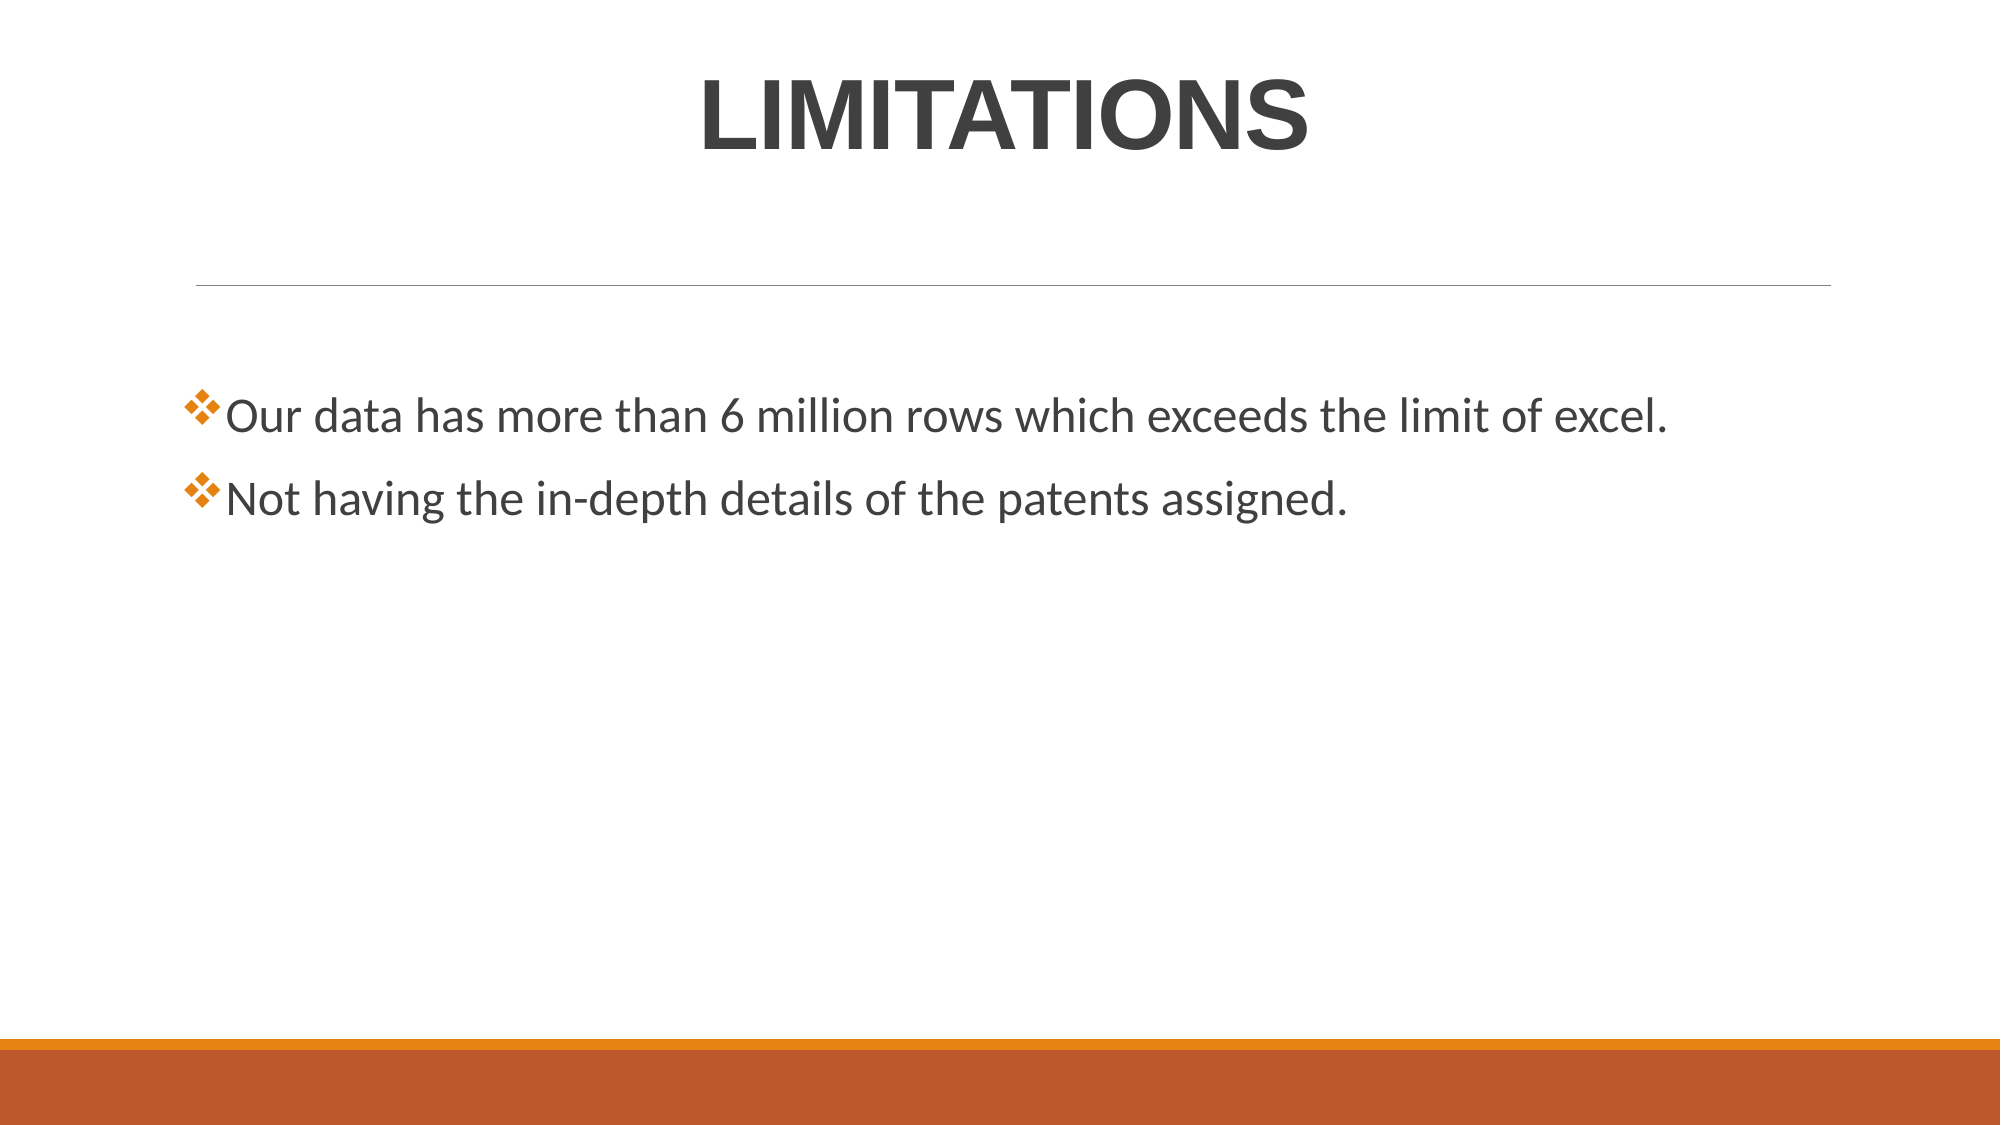

# LIMITATIONS

Our data has more than 6 million rows which exceeds the limit of excel.
Not having the in-depth details of the patents assigned.